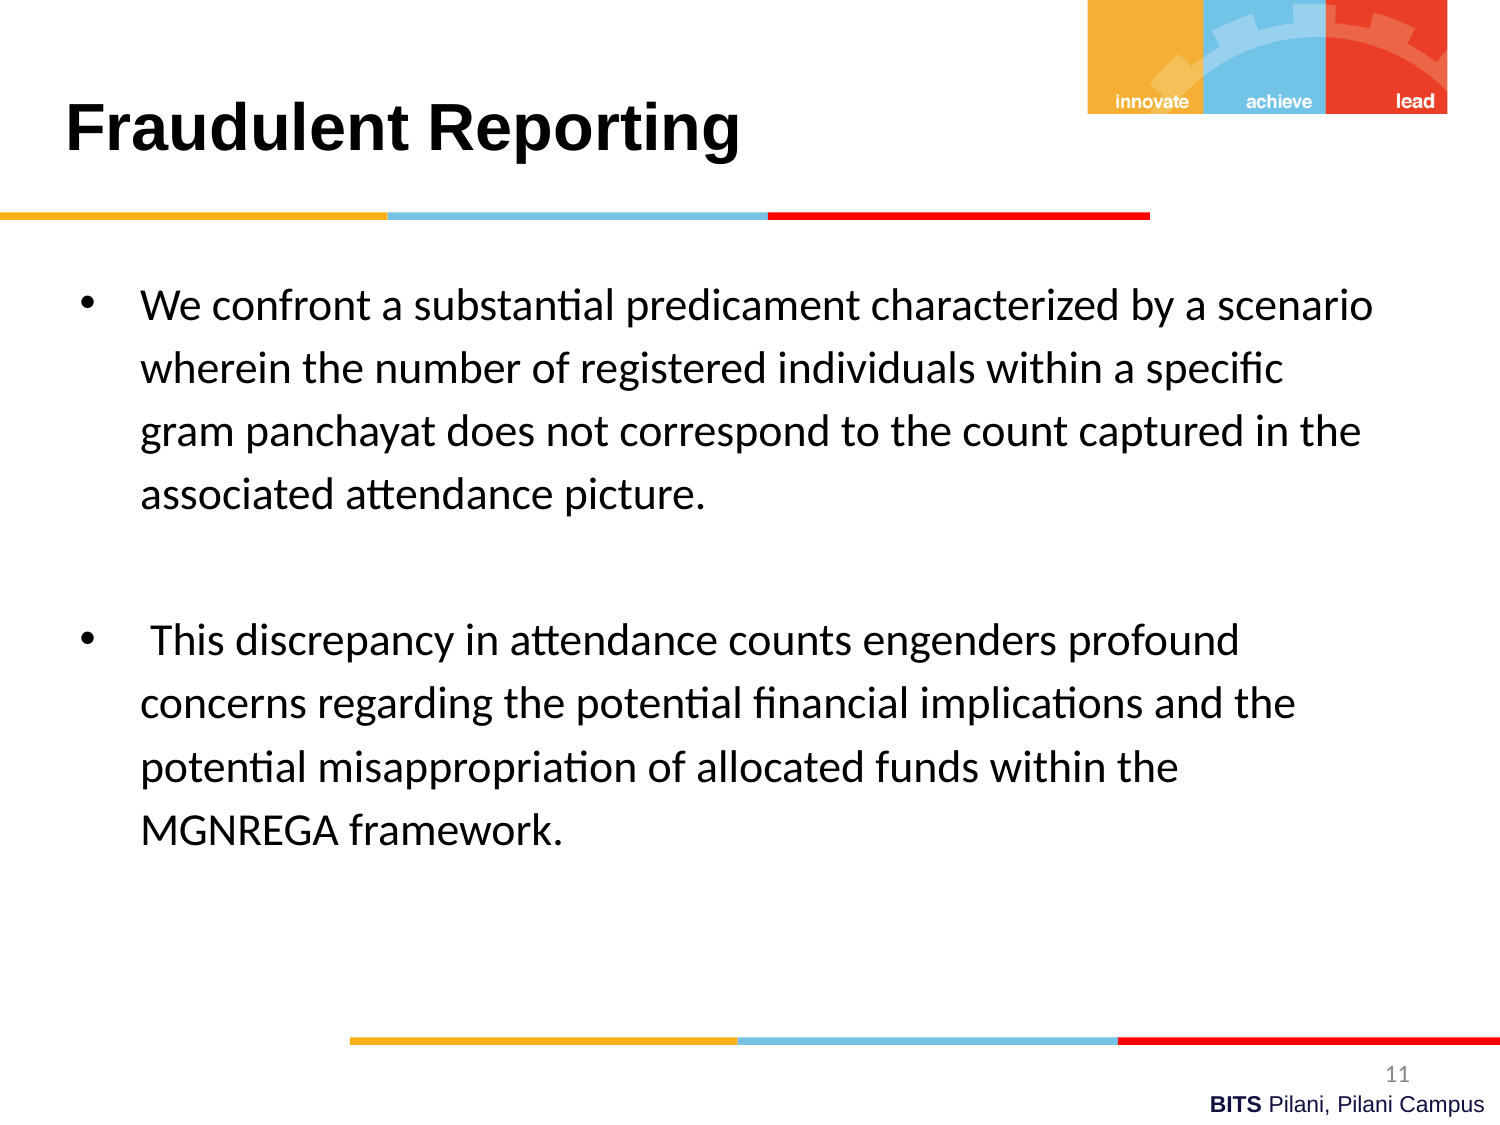

Fraudulent Reporting
We confront a substantial predicament characterized by a scenario wherein the number of registered individuals within a specific gram panchayat does not correspond to the count captured in the associated attendance picture.

 This discrepancy in attendance counts engenders profound concerns regarding the potential financial implications and the potential misappropriation of allocated funds within the MGNREGA framework.

11